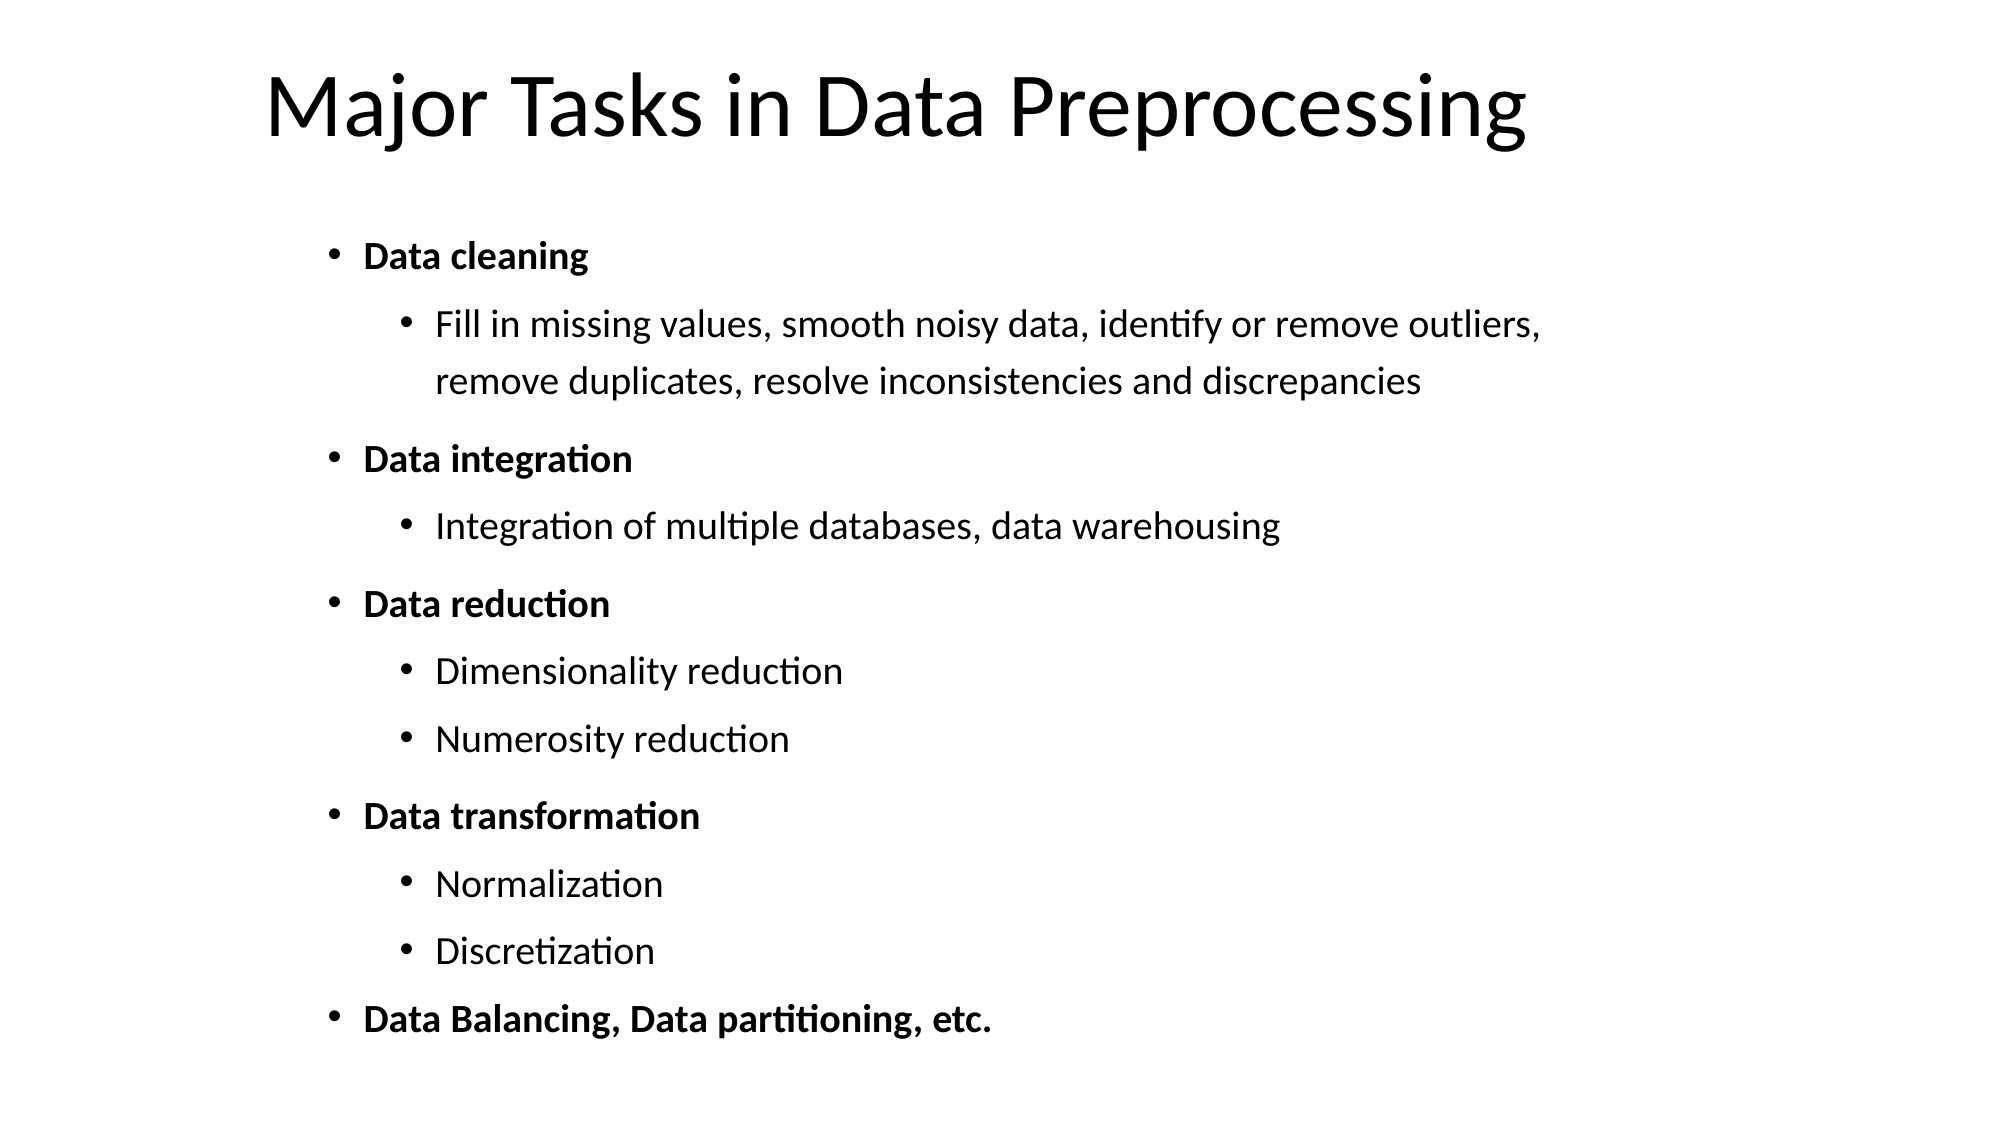

# Major Tasks in Data Preprocessing
Data cleaning
Fill in missing values, smooth noisy data, identify or remove outliers, remove duplicates, resolve inconsistencies and discrepancies
Data integration
Integration of multiple databases, data warehousing
Data reduction
Dimensionality reduction
Numerosity reduction
Data transformation
Normalization
Discretization
Data Balancing, Data partitioning, etc.